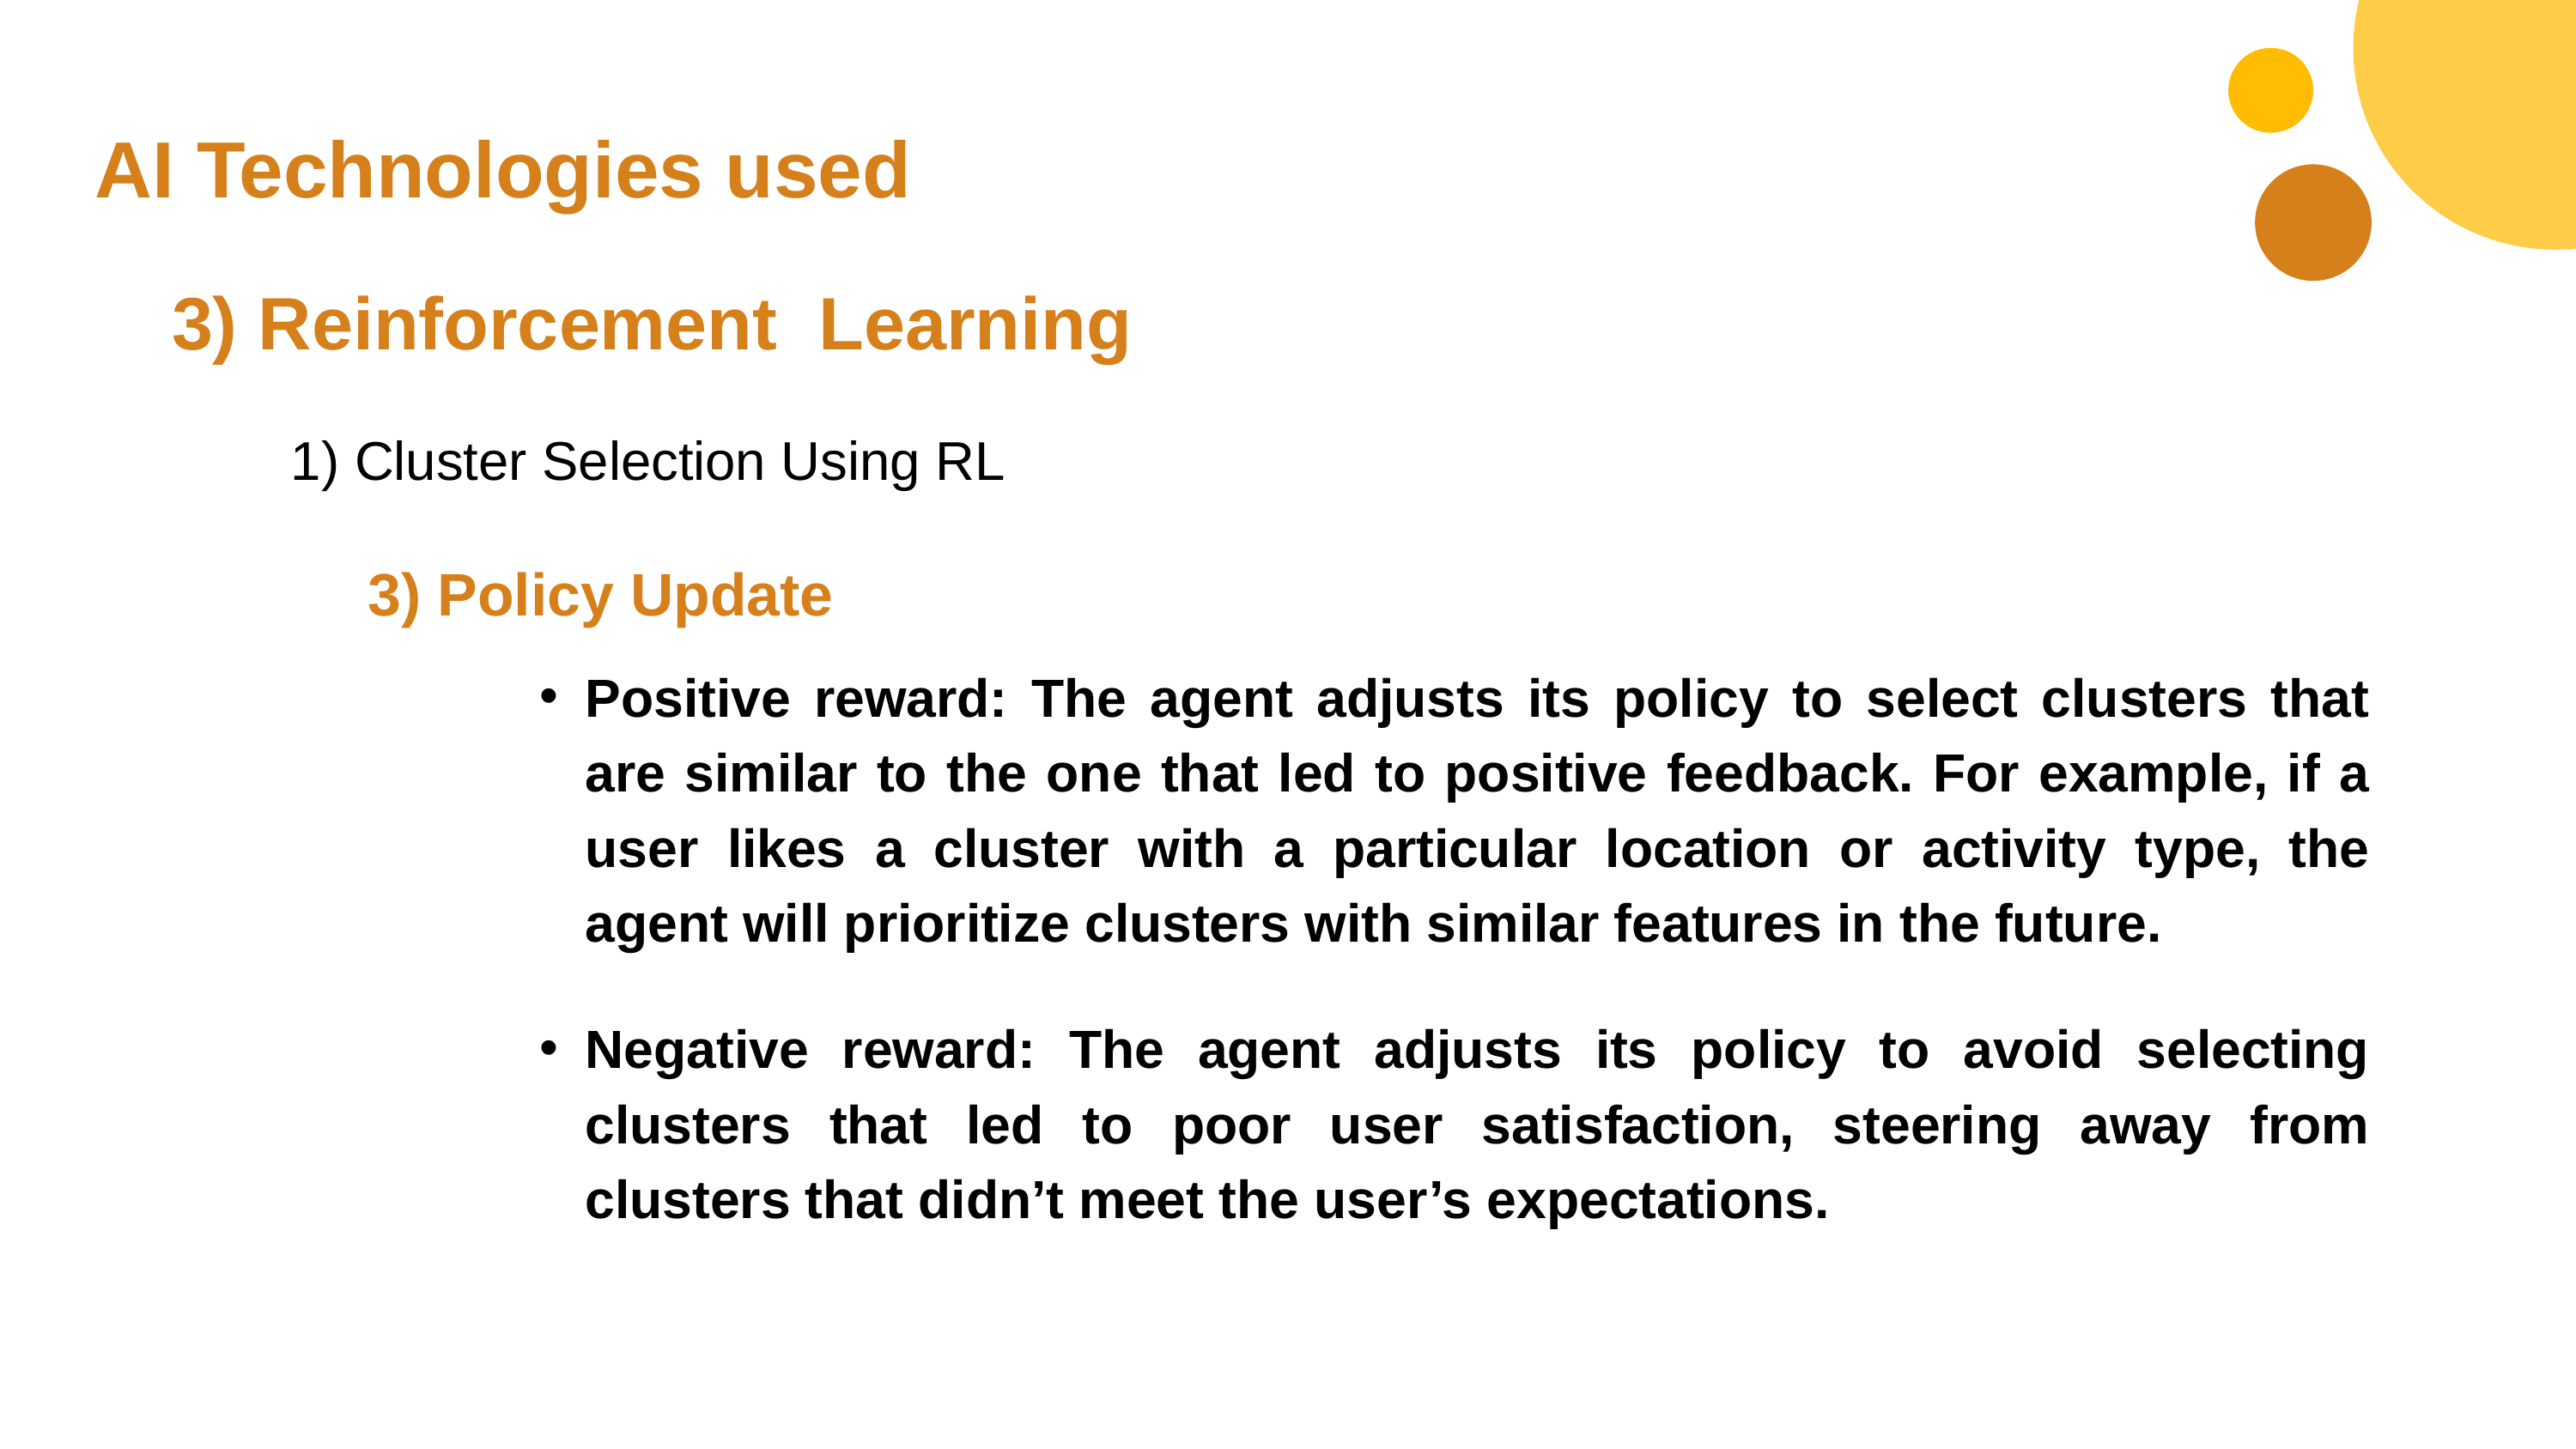

AI Technologies used

3) Reinforcement  Learning
1) Cluster Selection Using RL
3) Policy Update
Positive reward: The agent adjusts its policy to select clusters that are similar to the one that led to positive feedback. For example, if a user likes a cluster with a particular location or activity type, the agent will prioritize clusters with similar features in the future.
Negative reward: The agent adjusts its policy to avoid selecting clusters that led to poor user satisfaction, steering away from clusters that didn’t meet the user’s expectations.